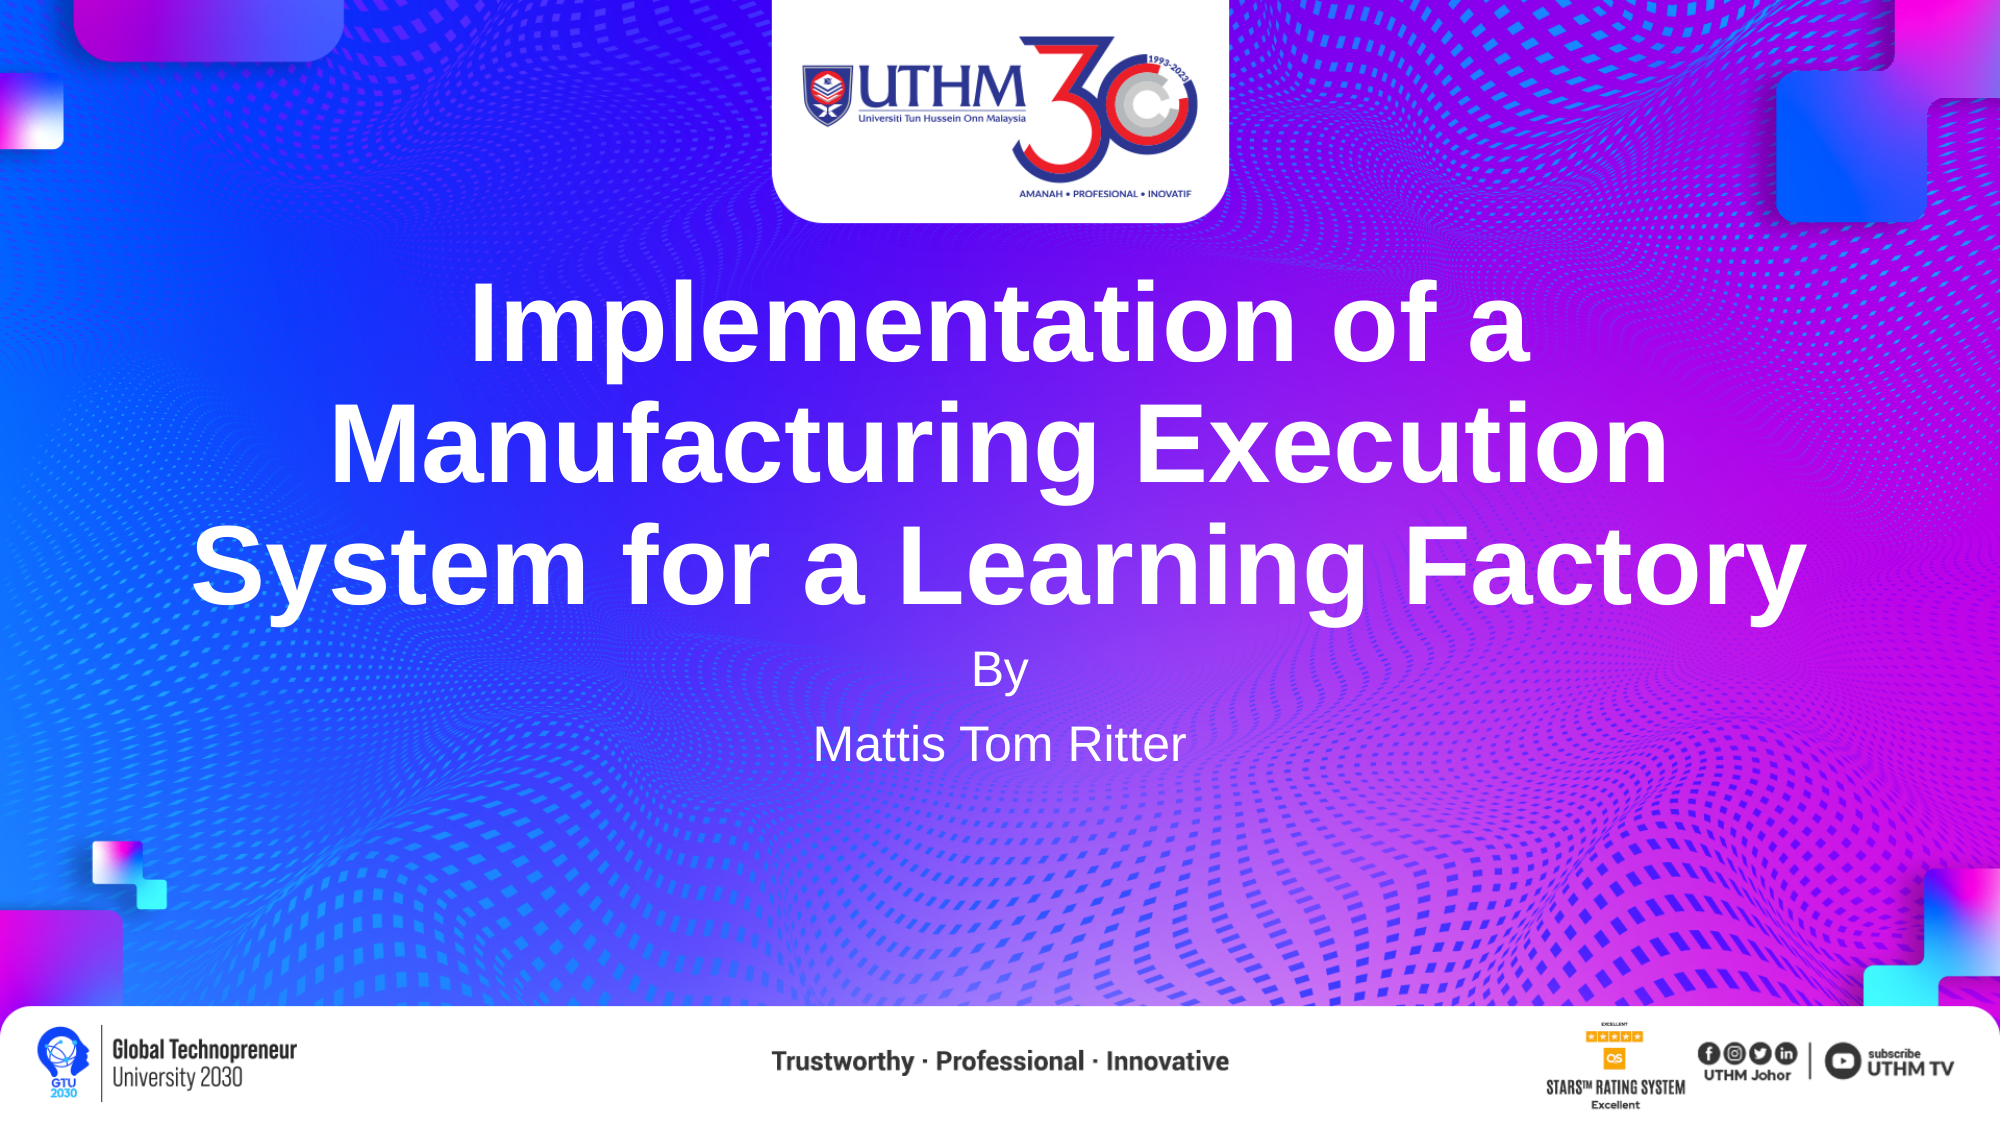

# Implementation of a Manufacturing Execution System for a Learning Factory
By
Mattis Tom Ritter